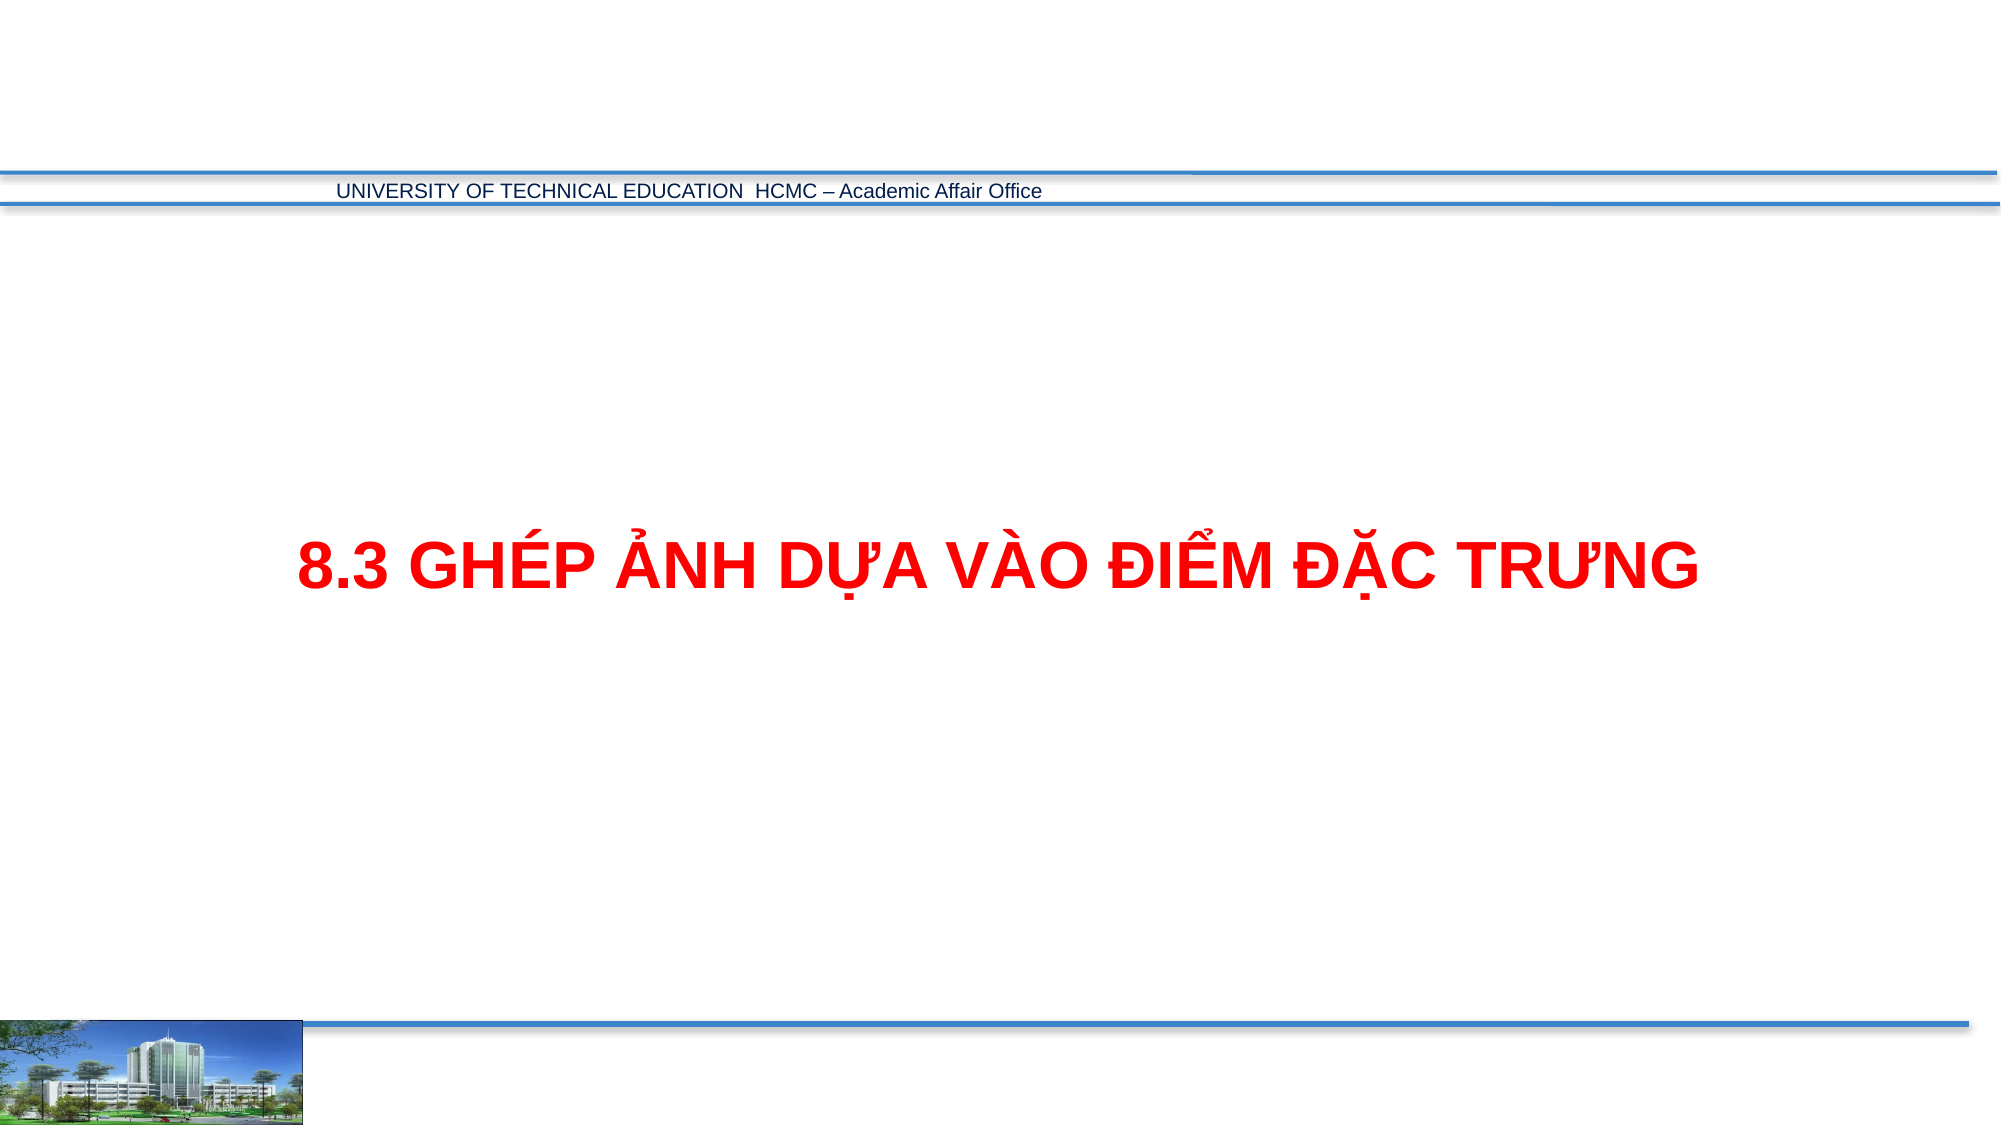

8.3 GHÉP ẢNH DỰA VÀO ĐIỂM ĐẶC TRƯNG